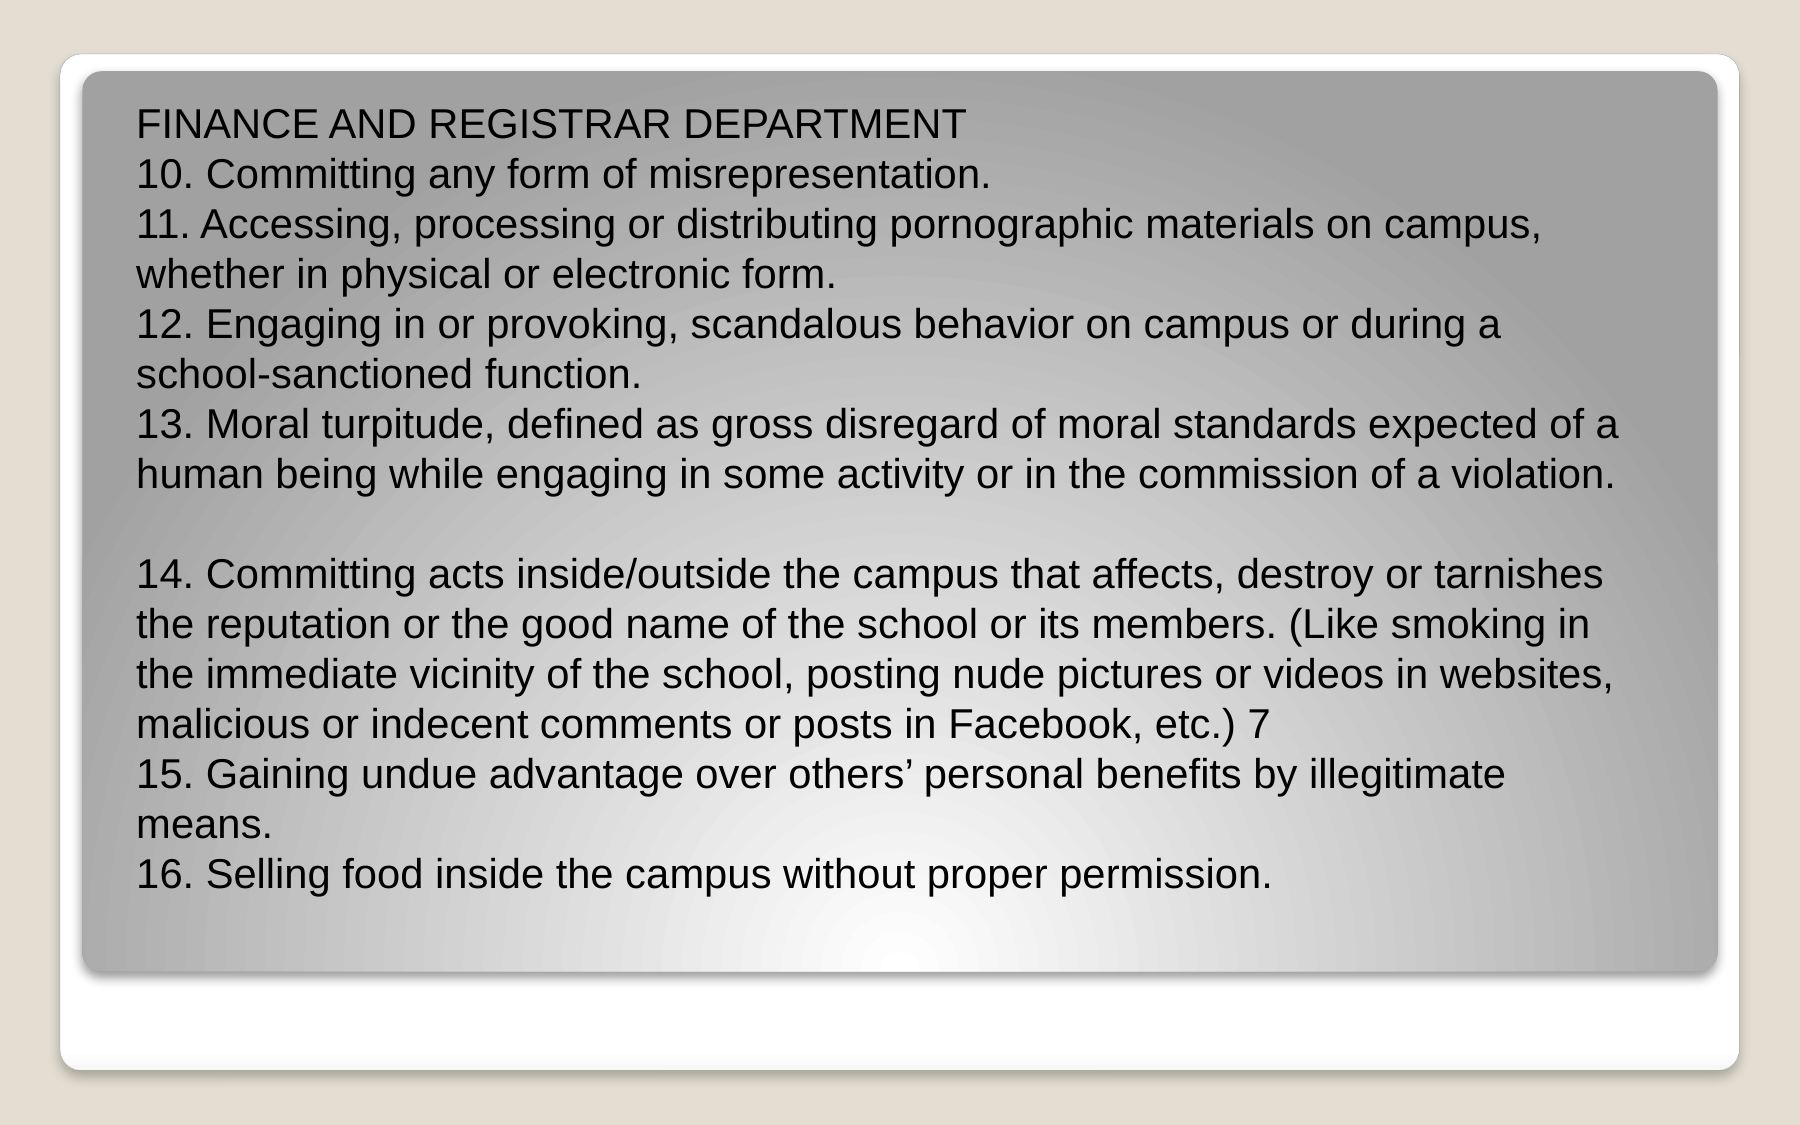

# FINANCE AND REGISTRAR DEPARTMENT 10. Committing any form of misrepresentation. 11. Accessing, processing or distributing pornographic materials on campus, whether in physical or electronic form. 12. Engaging in or provoking, scandalous behavior on campus or during a school-sanctioned function. 13. Moral turpitude, defined as gross disregard of moral standards expected of a human being while engaging in some activity or in the commission of a violation. 14. Committing acts inside/outside the campus that affects, destroy or tarnishes the reputation or the good name of the school or its members. (Like smoking in the immediate vicinity of the school, posting nude pictures or videos in websites, malicious or indecent comments or posts in Facebook, etc.) 7 15. Gaining undue advantage over others’ personal benefits by illegitimate means. 16. Selling food inside the campus without proper permission.